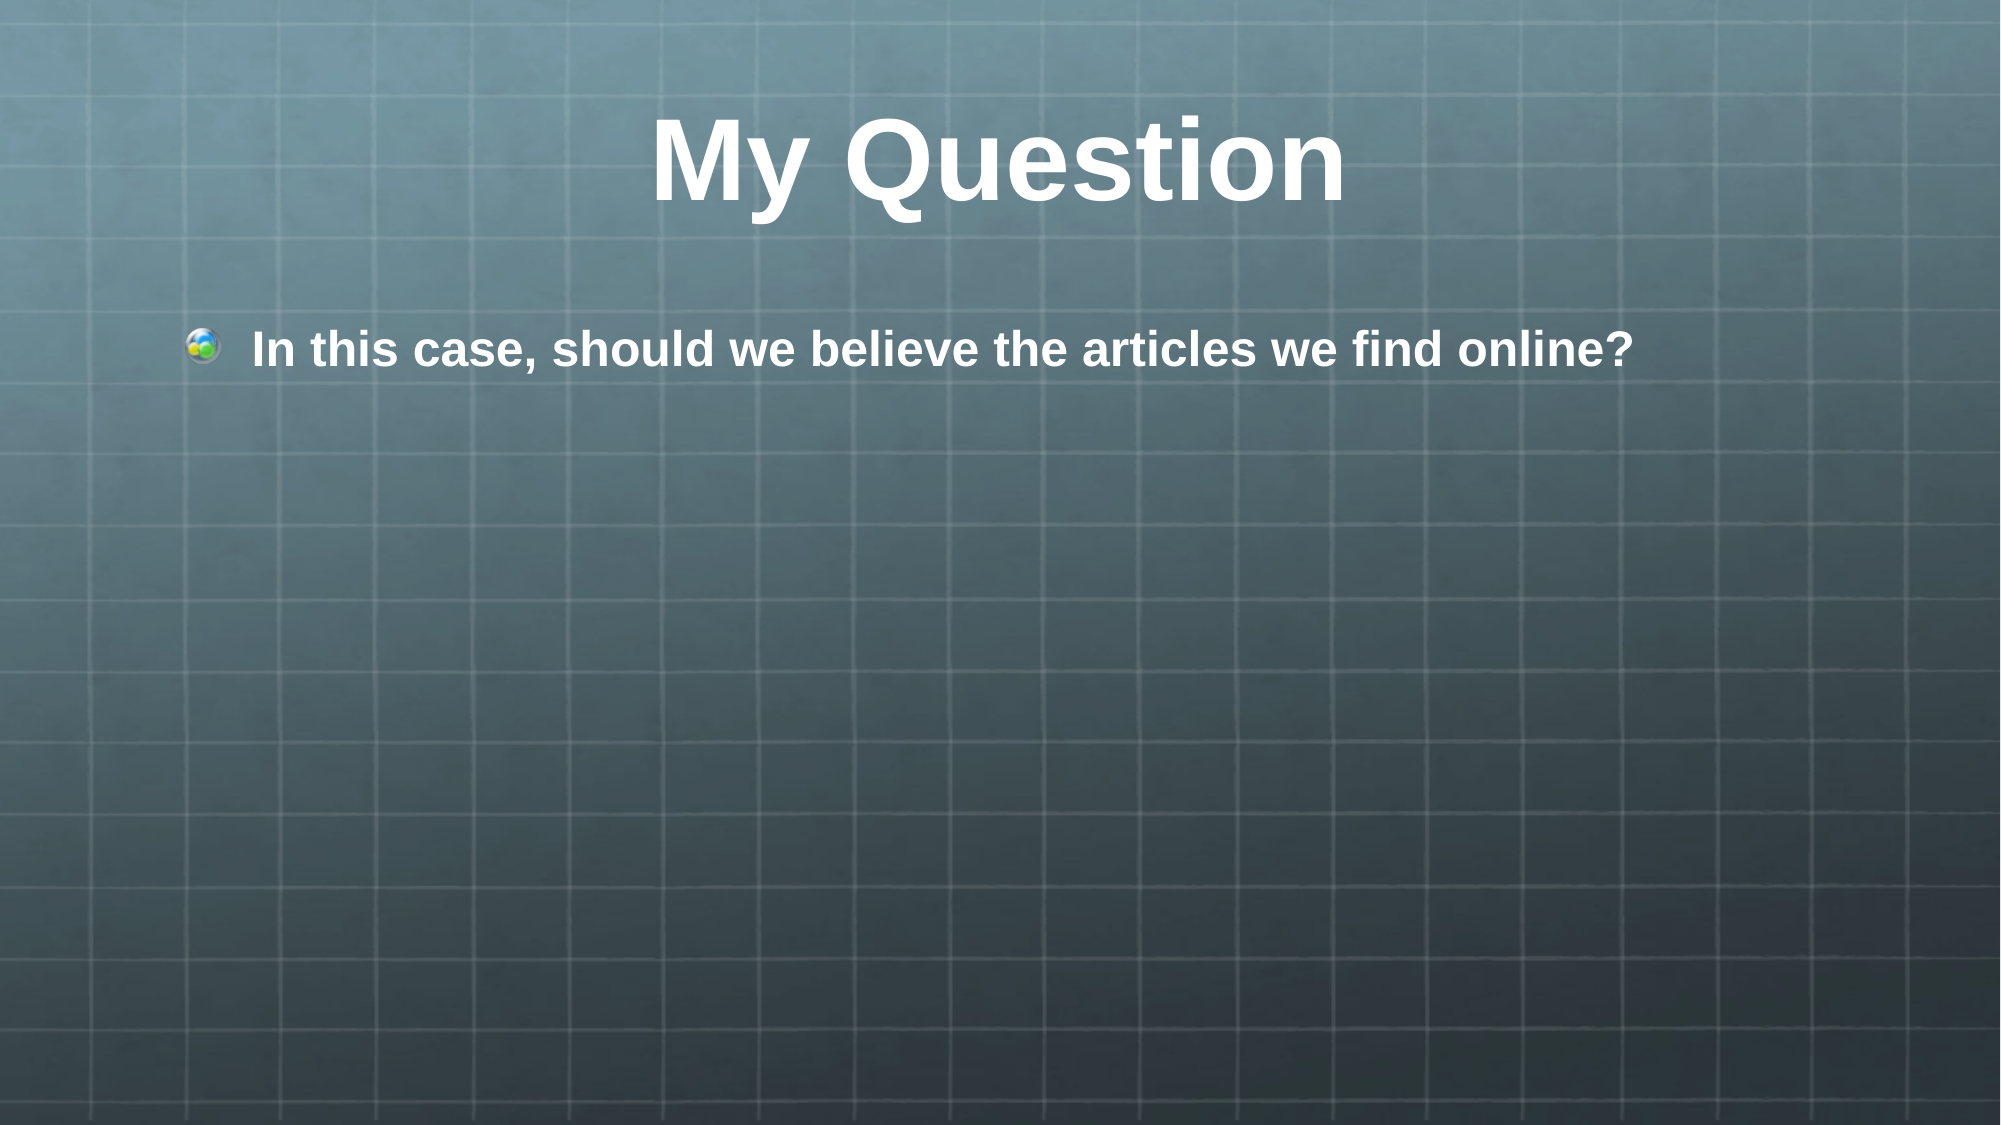

# My Question
In this case, should we believe the articles we find online?